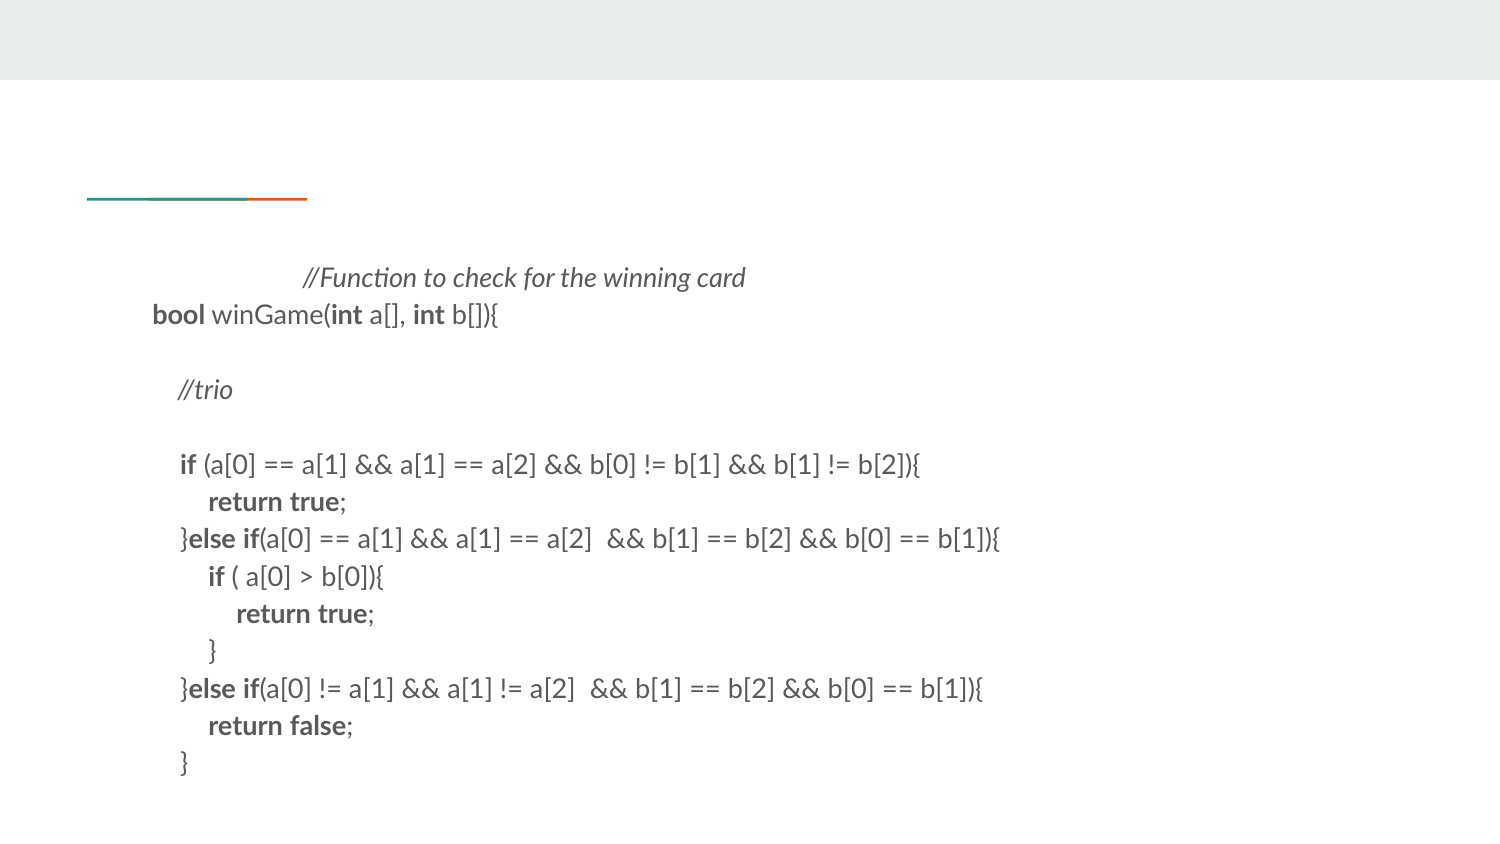

//Function to check for the winning card
bool winGame(int a[], int b[]){

    //trio

    if (a[0] == a[1] && a[1] == a[2] && b[0] != b[1] && b[1] != b[2]){
        return true;
    }else if(a[0] == a[1] && a[1] == a[2]  && b[1] == b[2] && b[0] == b[1]){
        if ( a[0] > b[0]){
            return true;
        }
    }else if(a[0] != a[1] && a[1] != a[2]  && b[1] == b[2] && b[0] == b[1]){
        return false;
    }